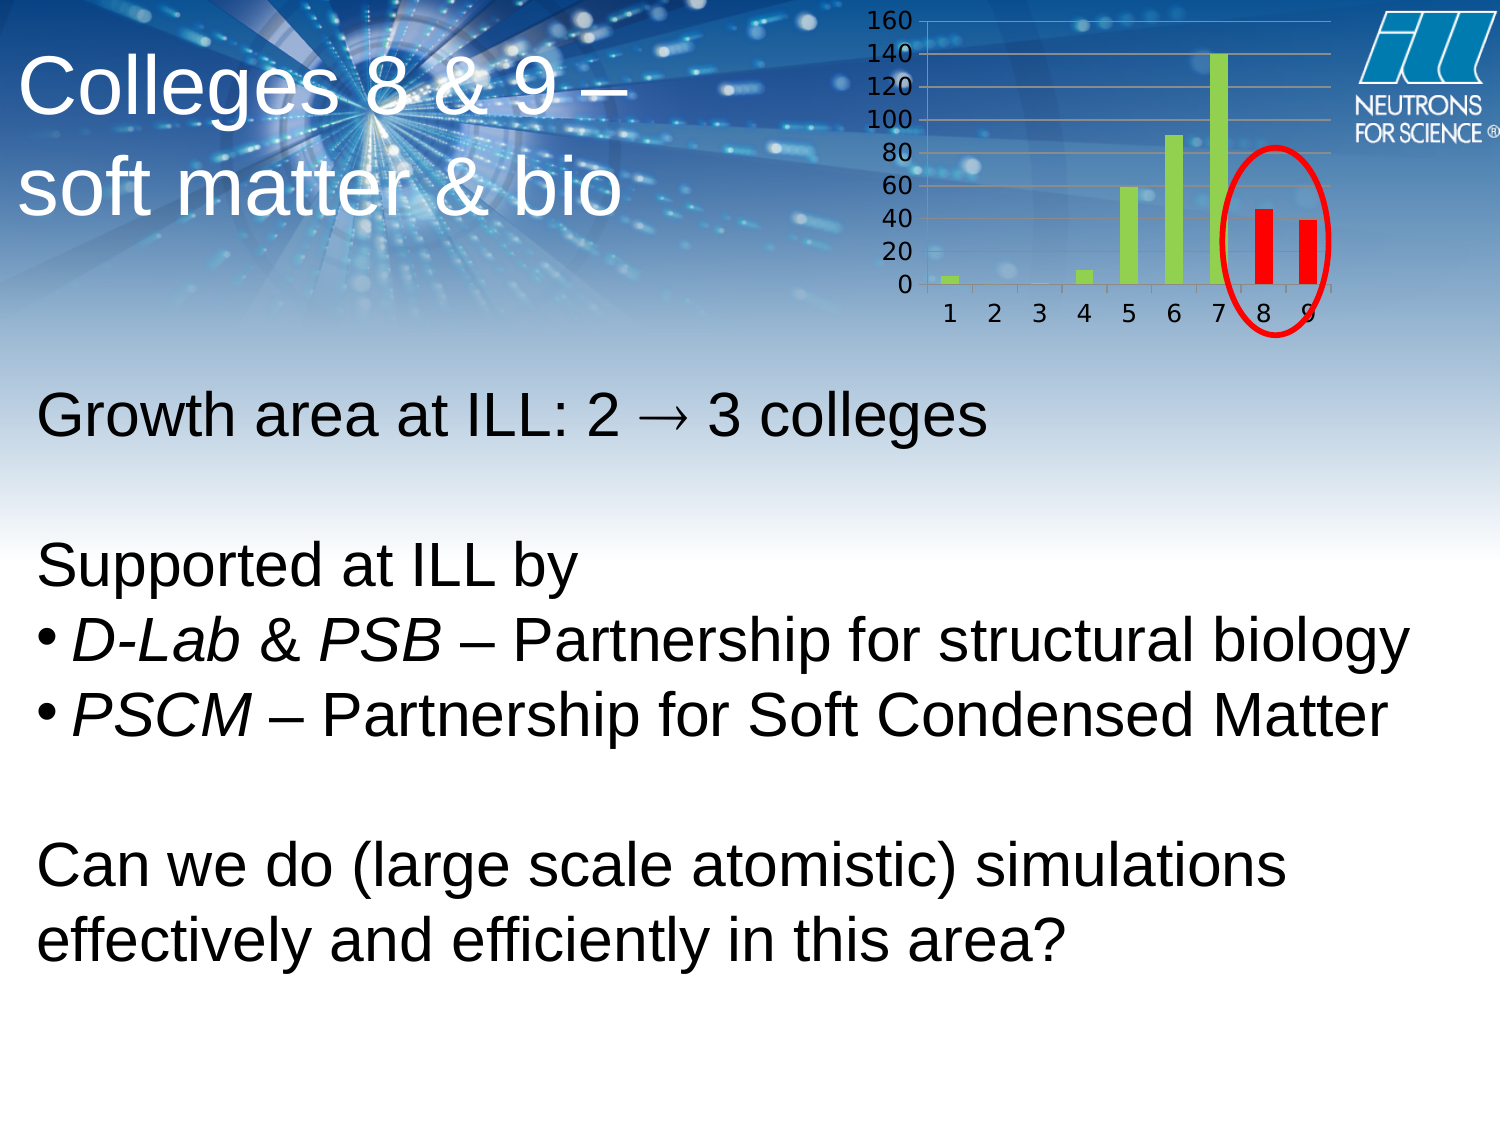

### Chart

| Category |  |
|---|---|
# Colleges 8 & 9 – soft matter & bio
Growth area at ILL: 2 → 3 colleges

Supported at ILL by
D-Lab & PSB – Partnership for structural biology
PSCM – Partnership for Soft Condensed Matter

Can we do (large scale atomistic) simulations effectively and efficiently in this area?